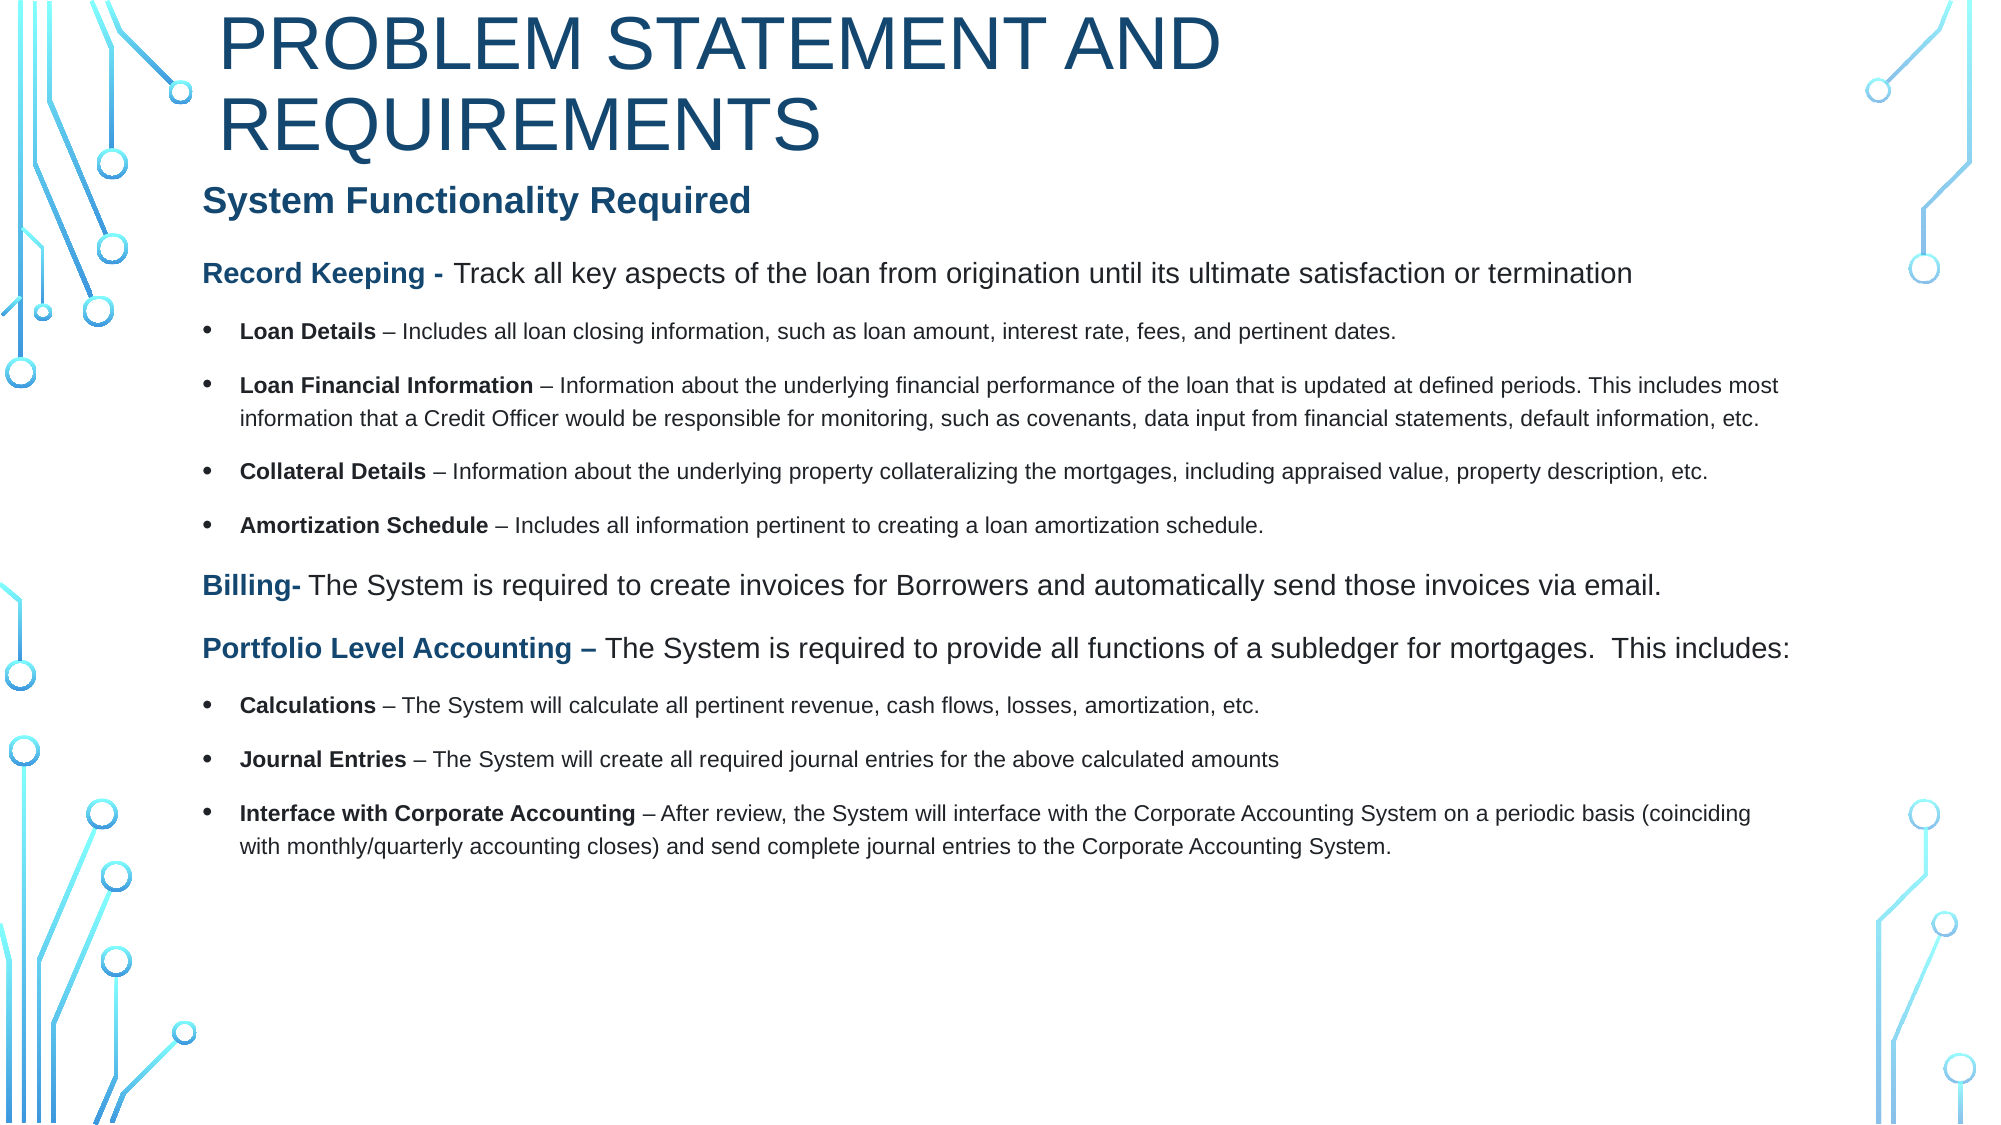

# Problem statement and requirements
System Functionality Required
Record Keeping - Track all key aspects of the loan from origination until its ultimate satisfaction or termination
Loan Details – Includes all loan closing information, such as loan amount, interest rate, fees, and pertinent dates.
Loan Financial Information – Information about the underlying financial performance of the loan that is updated at defined periods. This includes most information that a Credit Officer would be responsible for monitoring, such as covenants, data input from financial statements, default information, etc.
Collateral Details – Information about the underlying property collateralizing the mortgages, including appraised value, property description, etc.
Amortization Schedule – Includes all information pertinent to creating a loan amortization schedule.
Billing- The System is required to create invoices for Borrowers and automatically send those invoices via email.
Portfolio Level Accounting – The System is required to provide all functions of a subledger for mortgages.  This includes:
Calculations – The System will calculate all pertinent revenue, cash flows, losses, amortization, etc.
Journal Entries – The System will create all required journal entries for the above calculated amounts
Interface with Corporate Accounting – After review, the System will interface with the Corporate Accounting System on a periodic basis (coinciding with monthly/quarterly accounting closes) and send complete journal entries to the Corporate Accounting System.

4